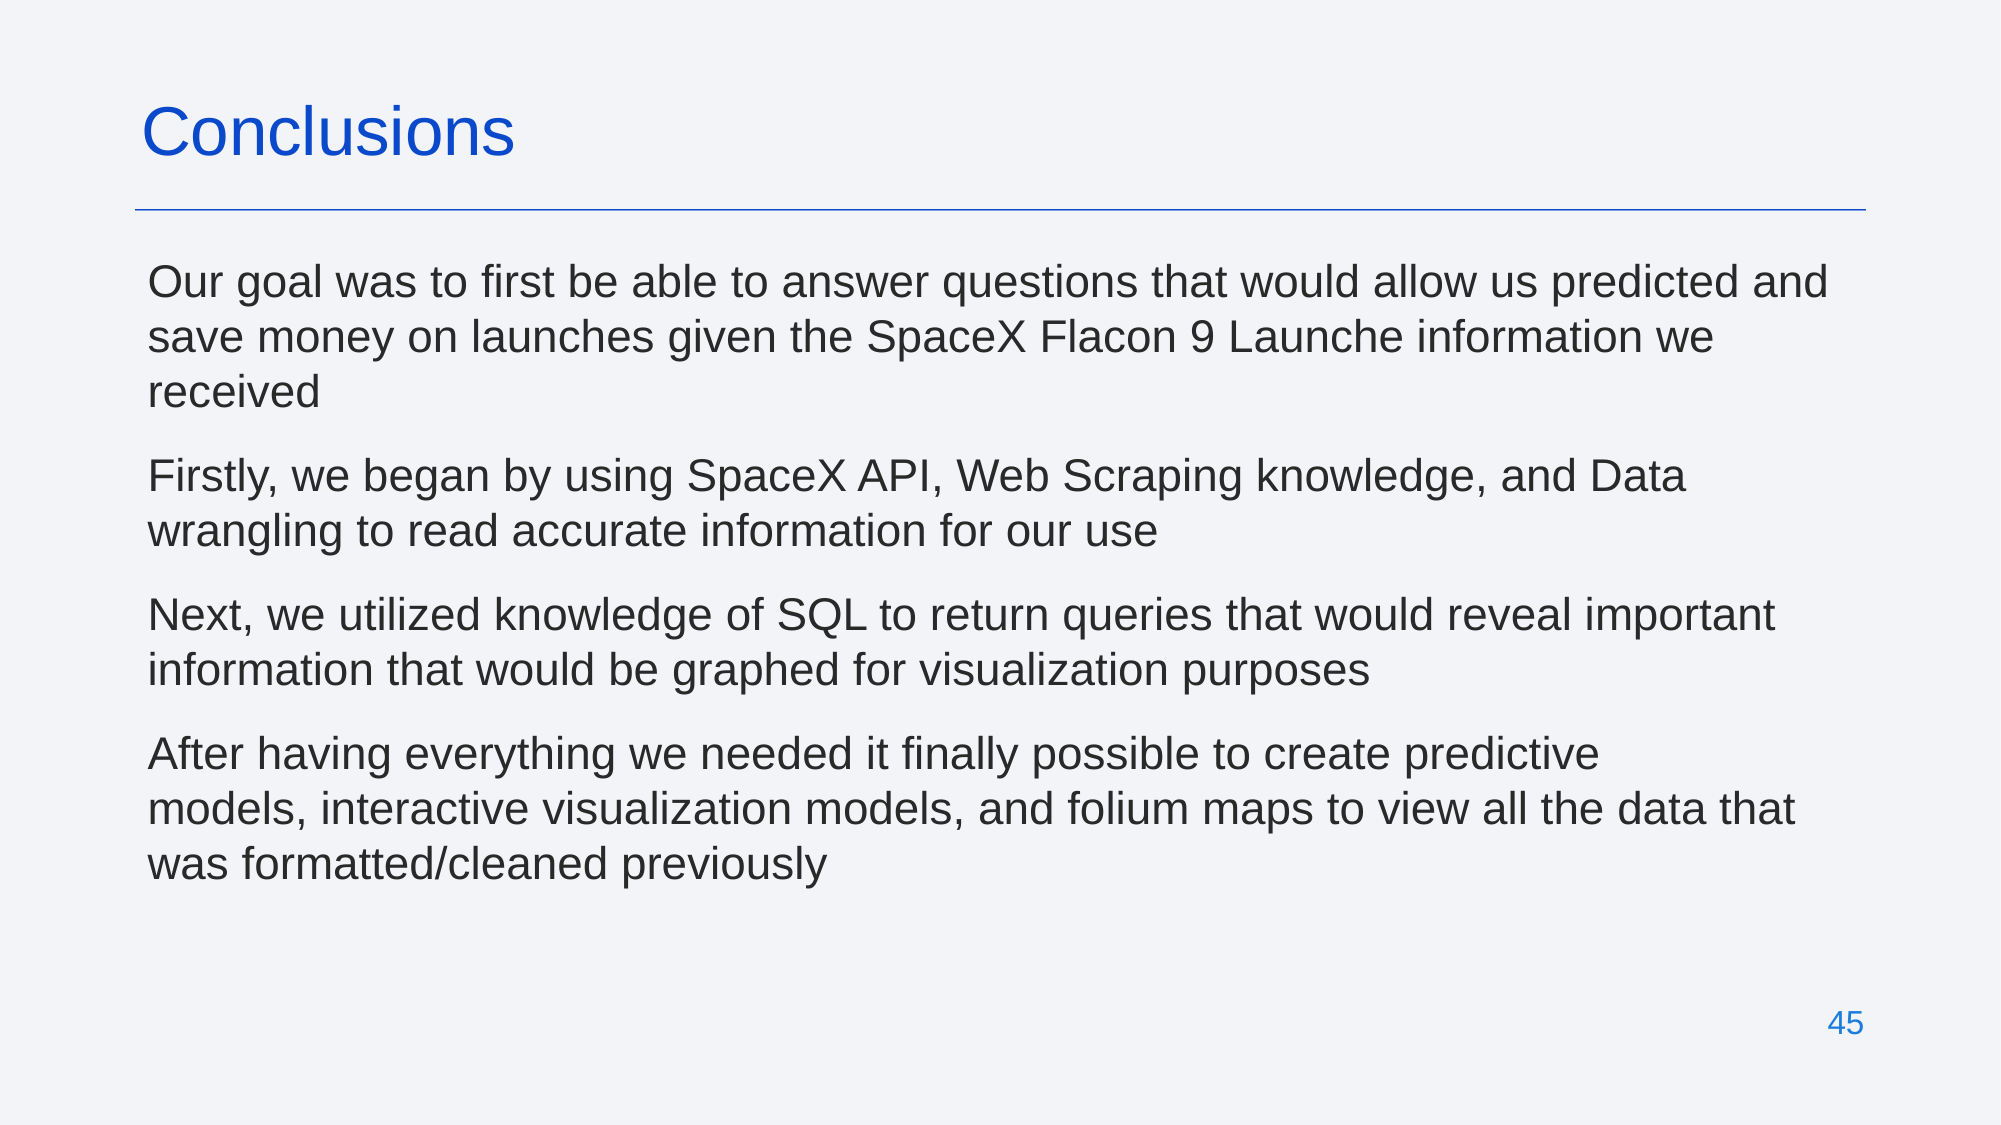

Conclusions
Our goal was to first be able to answer questions that would allow us predicted and save money on launches given the SpaceX Flacon 9 Launche information we received
Firstly, we began by using SpaceX API, Web Scraping knowledge, and Data wrangling to read accurate information for our use
Next, we utilized knowledge of SQL to return queries that would reveal important information that would be graphed for visualization purposes
After having everything we needed it finally possible to create predictive models, interactive visualization models, and folium maps to view all the data that was formatted/cleaned previously
45